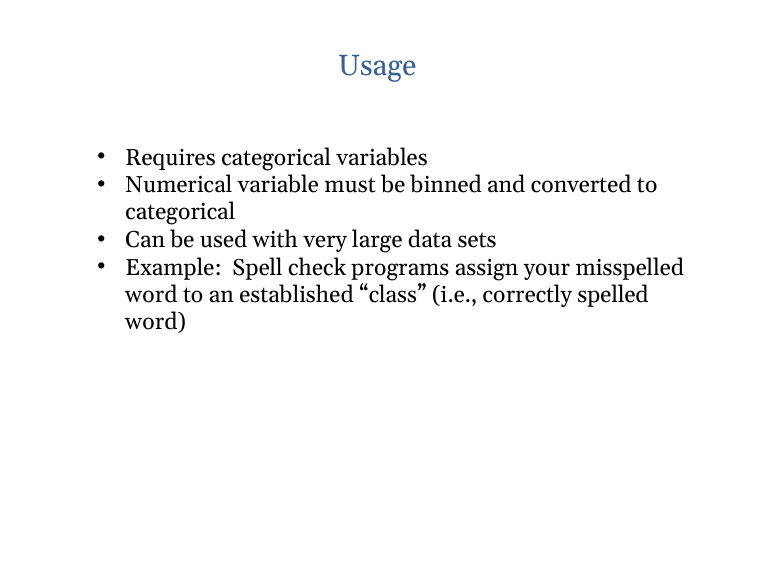

# Usage
Requires categorical variables
Numerical variable must be binned and converted to categorical
Can be used with very large data sets
Example:  Spell check programs assign your misspelled word to an established “class” (i.e., correctly spelled word)